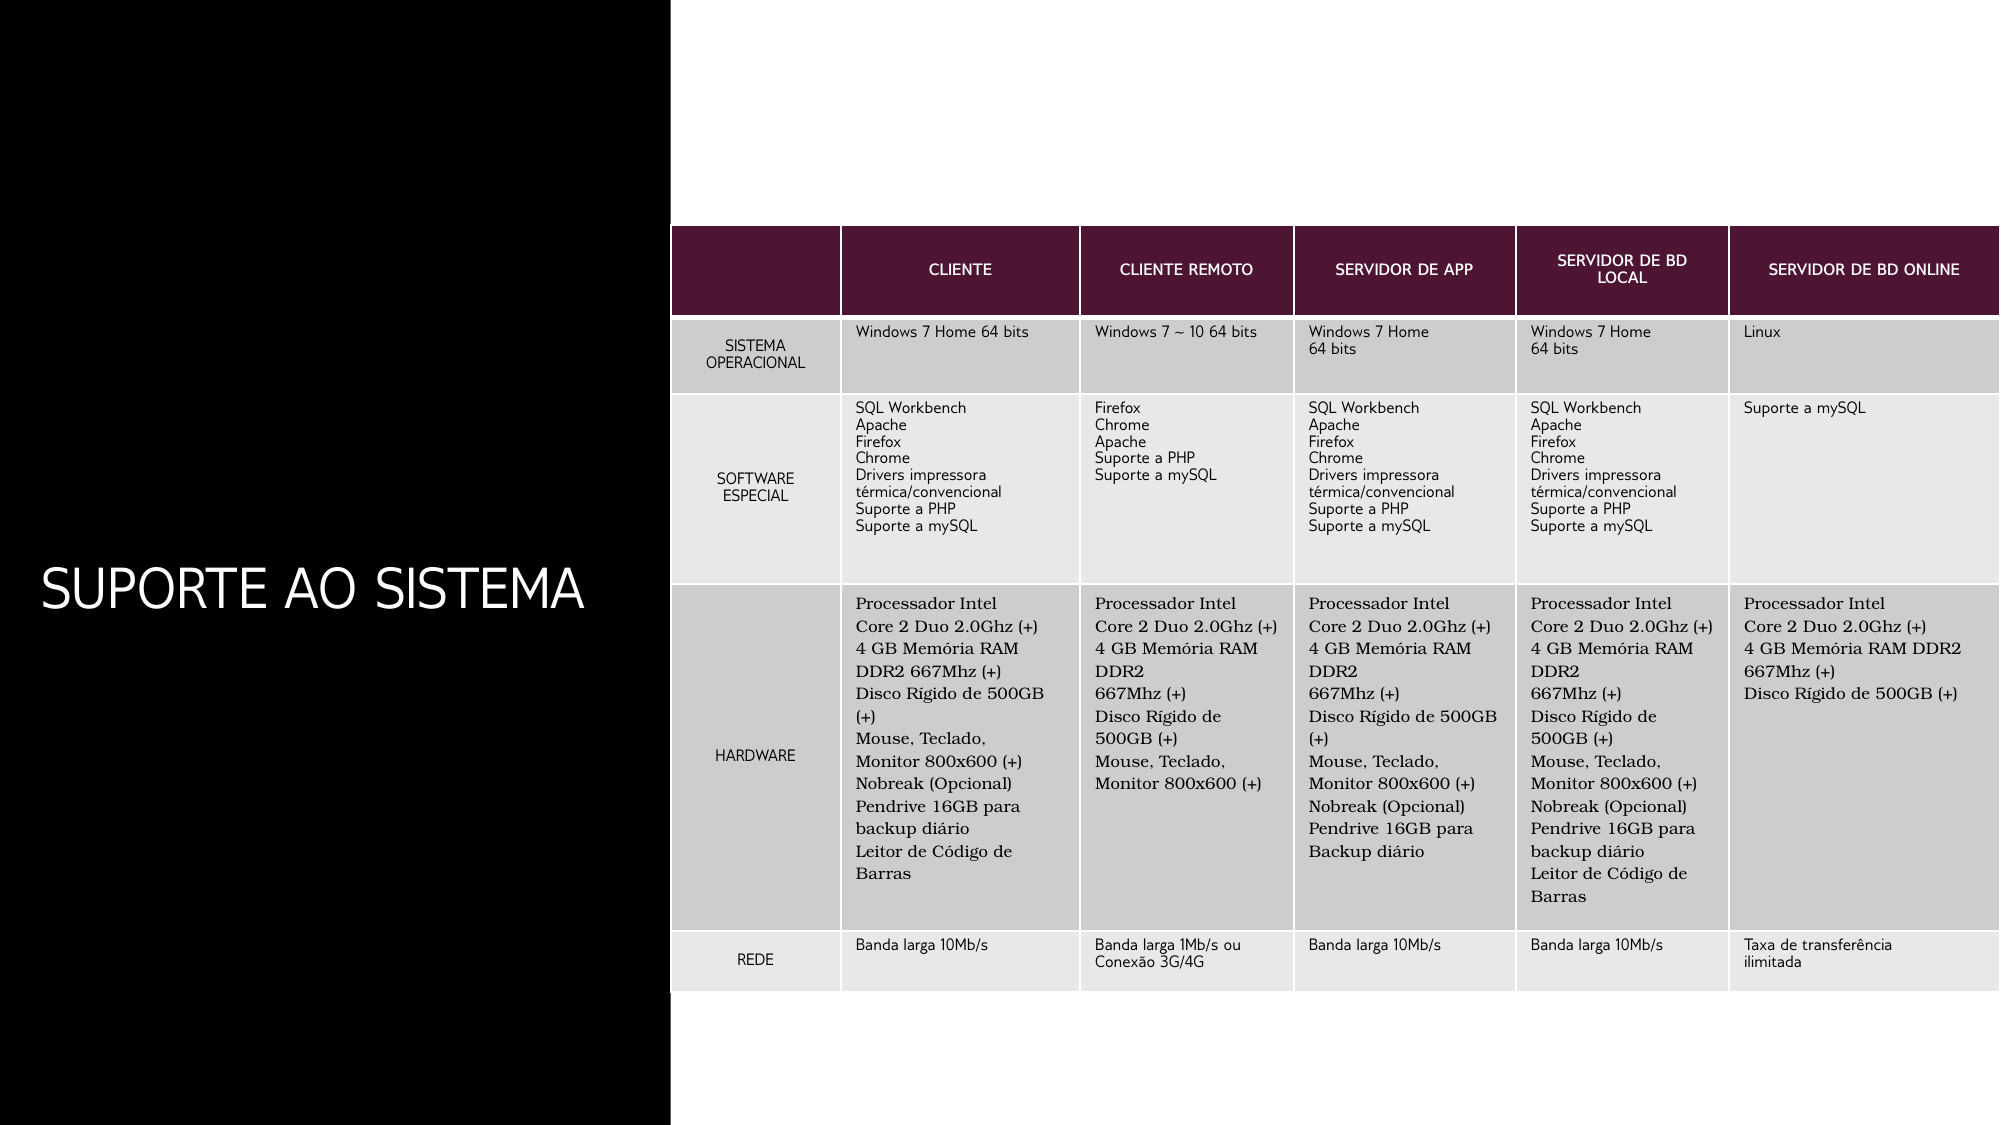

|  | CLIENTE | CLIENTE REMOTO | SERVIDOR DE APP | SERVIDOR DE BD LOCAL | SERVIDOR DE BD ONLINE |
| --- | --- | --- | --- | --- | --- |
| SISTEMA OPERACIONAL | Windows 7 Home 64 bits | Windows 7 ~ 10 64 bits | Windows 7 Home 64 bits | Windows 7 Home 64 bits | Linux |
| SOFTWARE ESPECIAL | SQL Workbench Apache Firefox Chrome Drivers impressora térmica/convencional Suporte a PHP Suporte a mySQL | Firefox Chrome Apache Suporte a PHP Suporte a mySQL | SQL Workbench Apache Firefox Chrome Drivers impressora térmica/convencional Suporte a PHP Suporte a mySQL | SQL Workbench Apache Firefox Chrome Drivers impressora térmica/convencional Suporte a PHP Suporte a mySQL | Suporte a mySQL |
| HARDWARE | Processador Intel Core 2 Duo 2.0Ghz (+) 4 GB Memória RAM DDR2 667Mhz (+) Disco Rígido de 500GB (+) Mouse, Teclado, Monitor 800x600 (+) Nobreak (Opcional) Pendrive 16GB para backup diário Leitor de Código de Barras | Processador Intel Core 2 Duo 2.0Ghz (+) 4 GB Memória RAM DDR2 667Mhz (+) Disco Rígido de 500GB (+) Mouse, Teclado, Monitor 800x600 (+) | Processador Intel Core 2 Duo 2.0Ghz (+) 4 GB Memória RAM DDR2 667Mhz (+) Disco Rígido de 500GB (+) Mouse, Teclado, Monitor 800x600 (+) Nobreak (Opcional) Pendrive 16GB para Backup diário | Processador Intel Core 2 Duo 2.0Ghz (+) 4 GB Memória RAM DDR2 667Mhz (+) Disco Rígido de 500GB (+) Mouse, Teclado, Monitor 800x600 (+) Nobreak (Opcional) Pendrive 16GB para backup diário Leitor de Código de Barras | Processador Intel Core 2 Duo 2.0Ghz (+) 4 GB Memória RAM DDR2 667Mhz (+) Disco Rígido de 500GB (+) |
| REDE | Banda larga 10Mb/s | Banda larga 1Mb/s ou Conexão 3G/4G | Banda larga 10Mb/s | Banda larga 10Mb/s | Taxa de transferência ilimitada |
SUPORTE AO SISTEMA